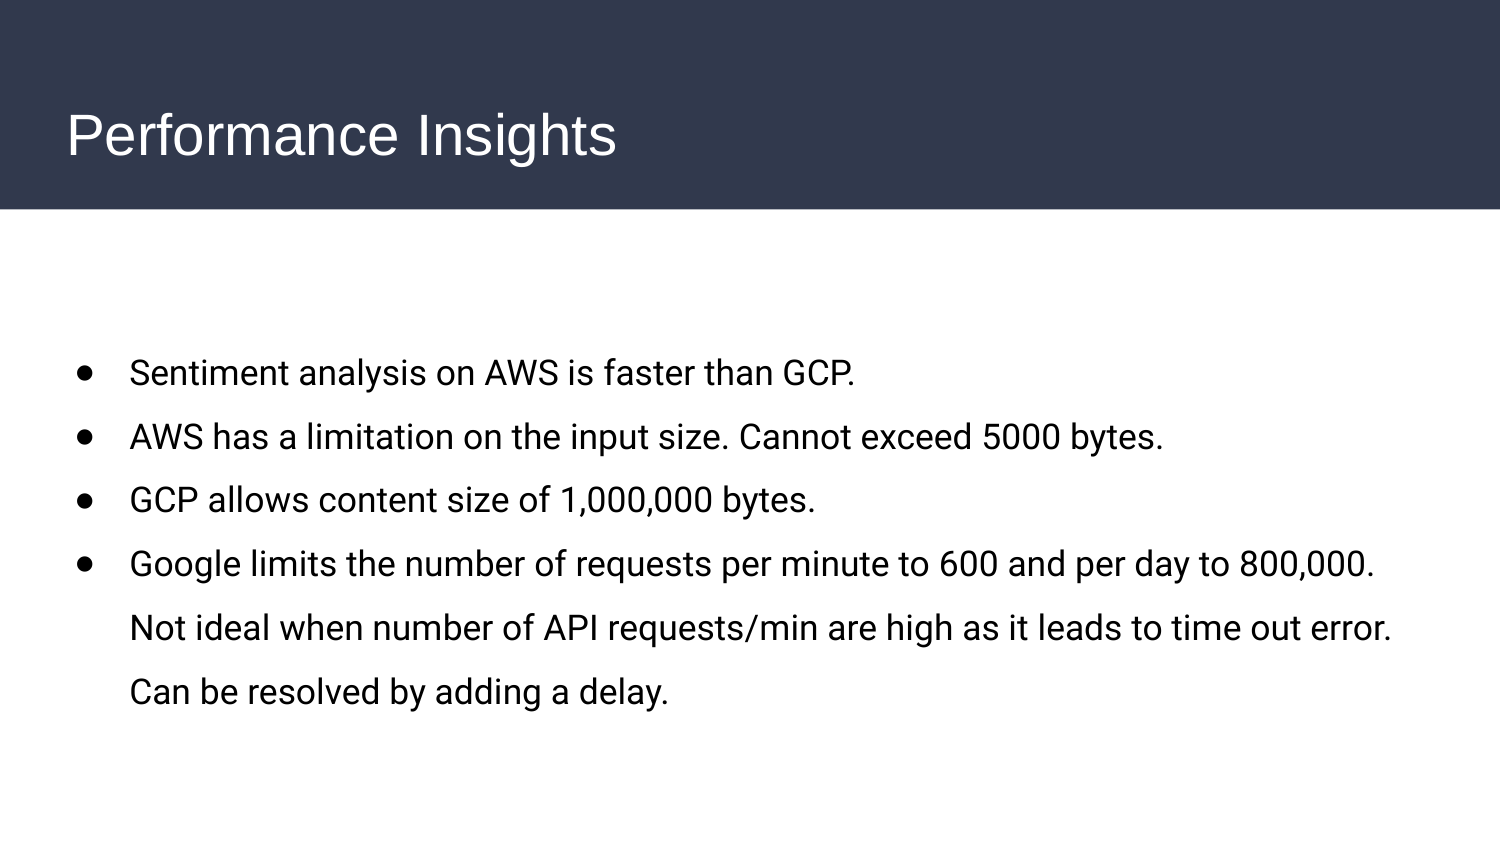

# Performance Insights
Sentiment analysis on AWS is faster than GCP.
AWS has a limitation on the input size. Cannot exceed 5000 bytes.
GCP allows content size of 1,000,000 bytes.
Google limits the number of requests per minute to 600 and per day to 800,000. Not ideal when number of API requests/min are high as it leads to time out error. Can be resolved by adding a delay.